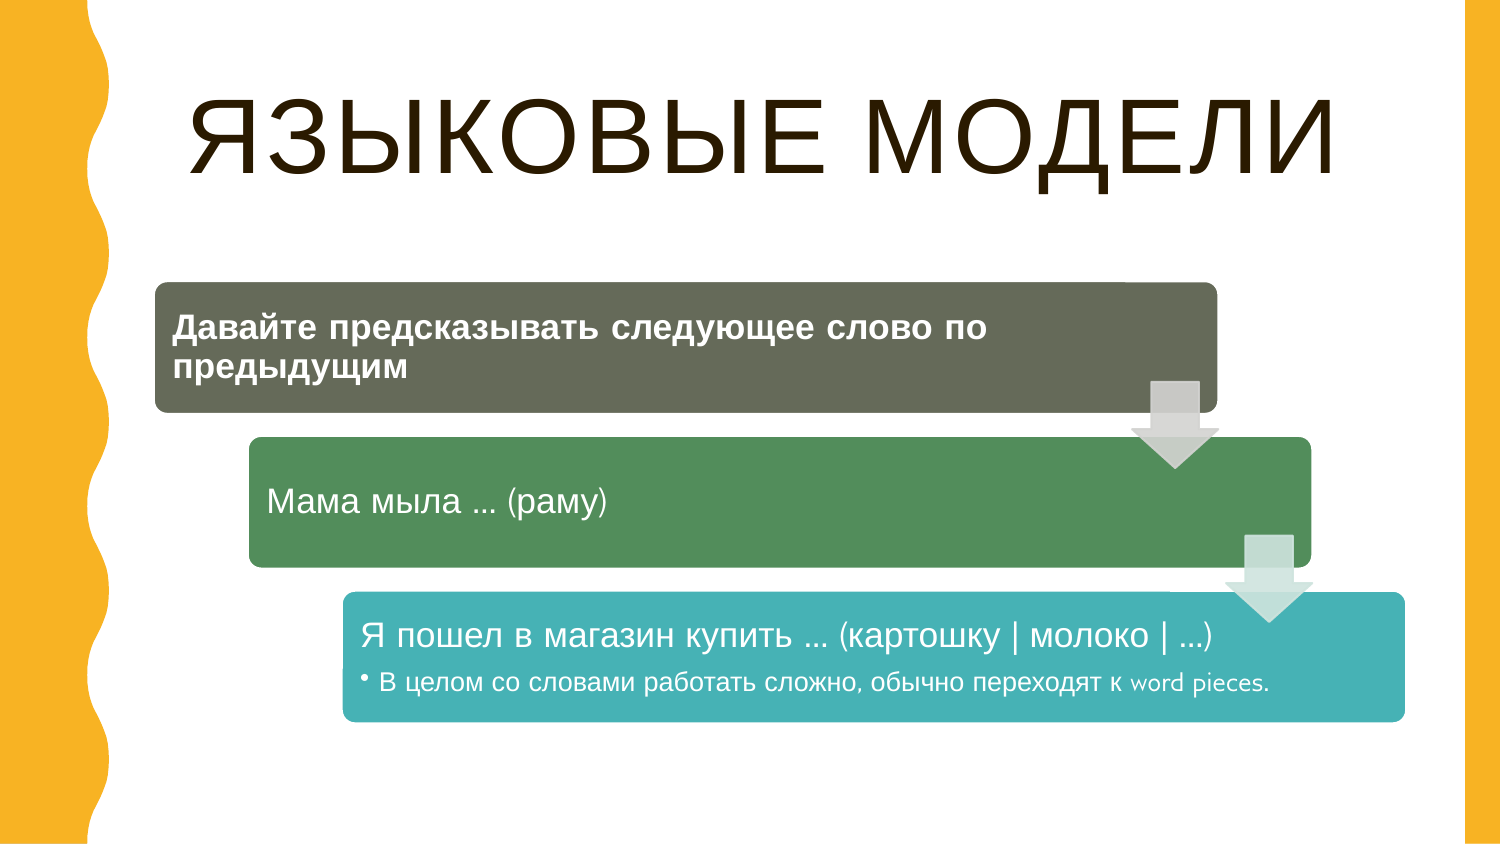

# Языковые модели
Давайте предсказывать следующее слово по предыдущим
Мама мыла … (раму)
Я пошел в магазин купить … (картошку | молоко | …)
В целом со словами работать сложно, обычно переходят к word pieces.